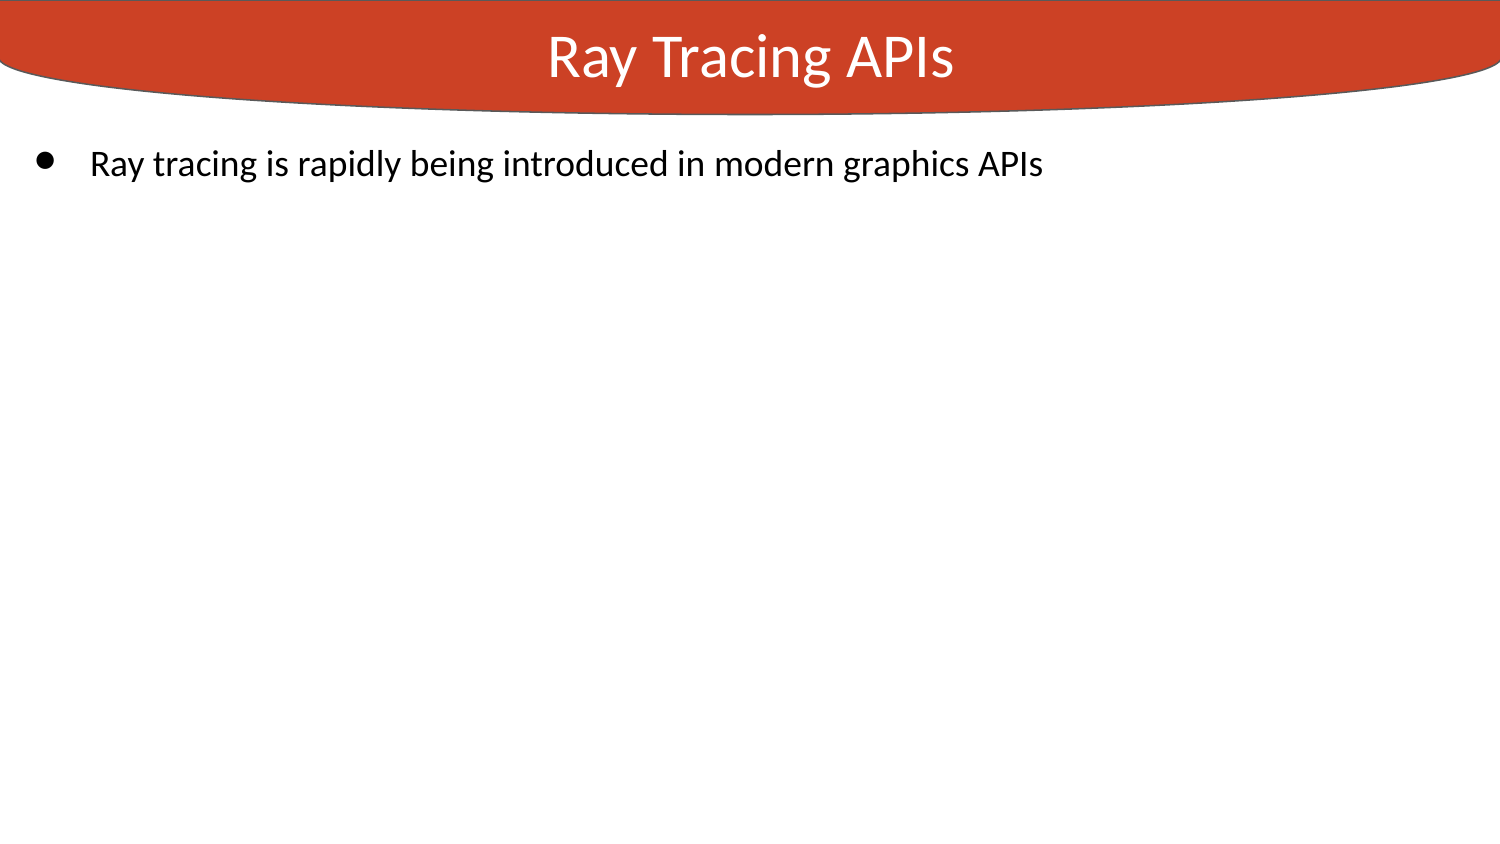

Ray Tracing APIs
Experiments
Ray tracing is rapidly being introduced in modern graphics APIs